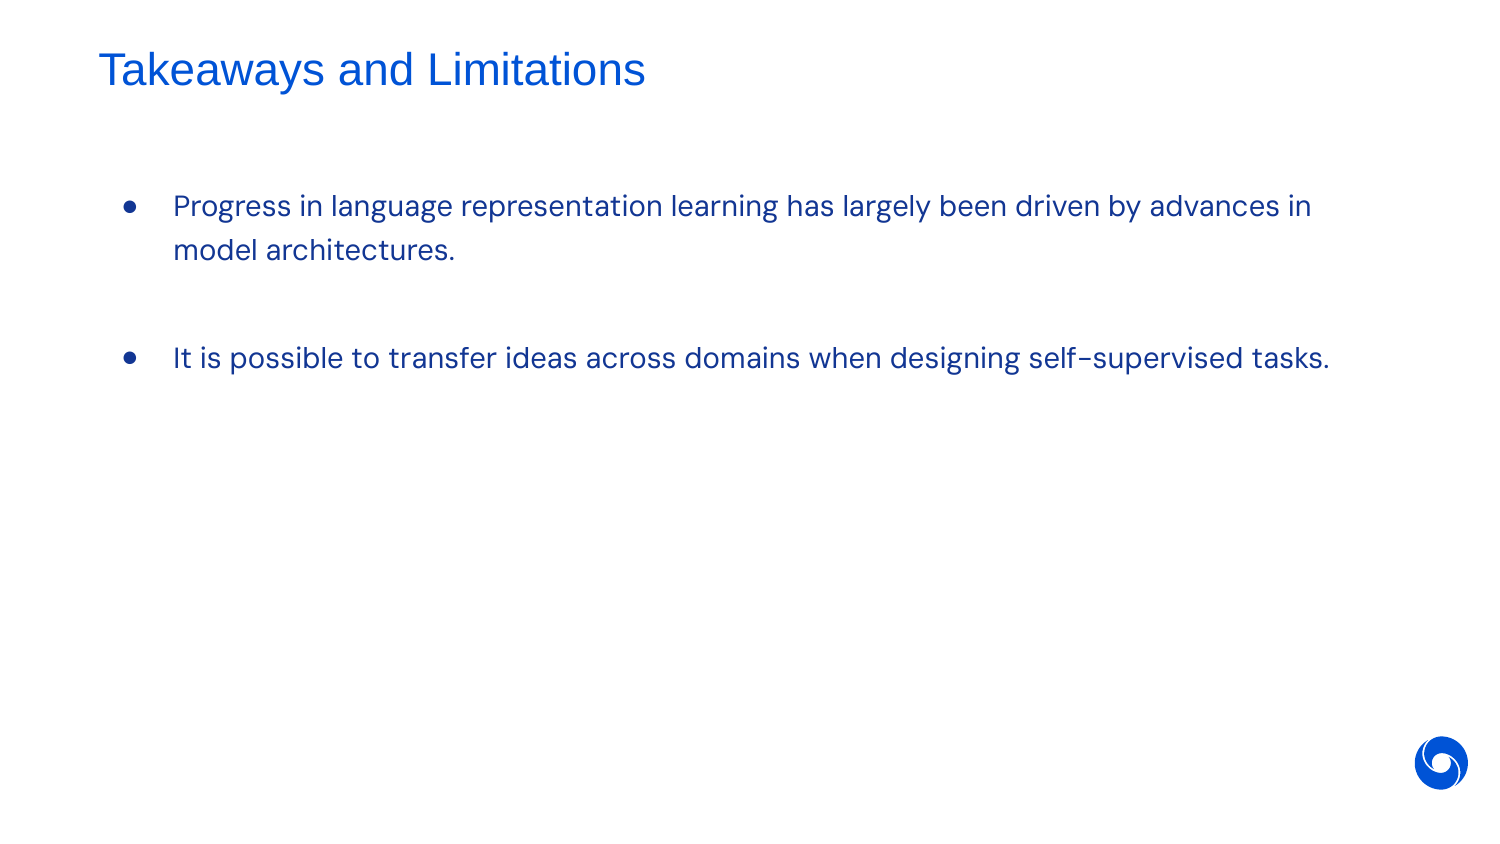

# Takeaways and Limitations
Progress in language representation learning has largely been driven by advances in model architectures.

It is possible to transfer ideas across domains when designing self-supervised tasks.